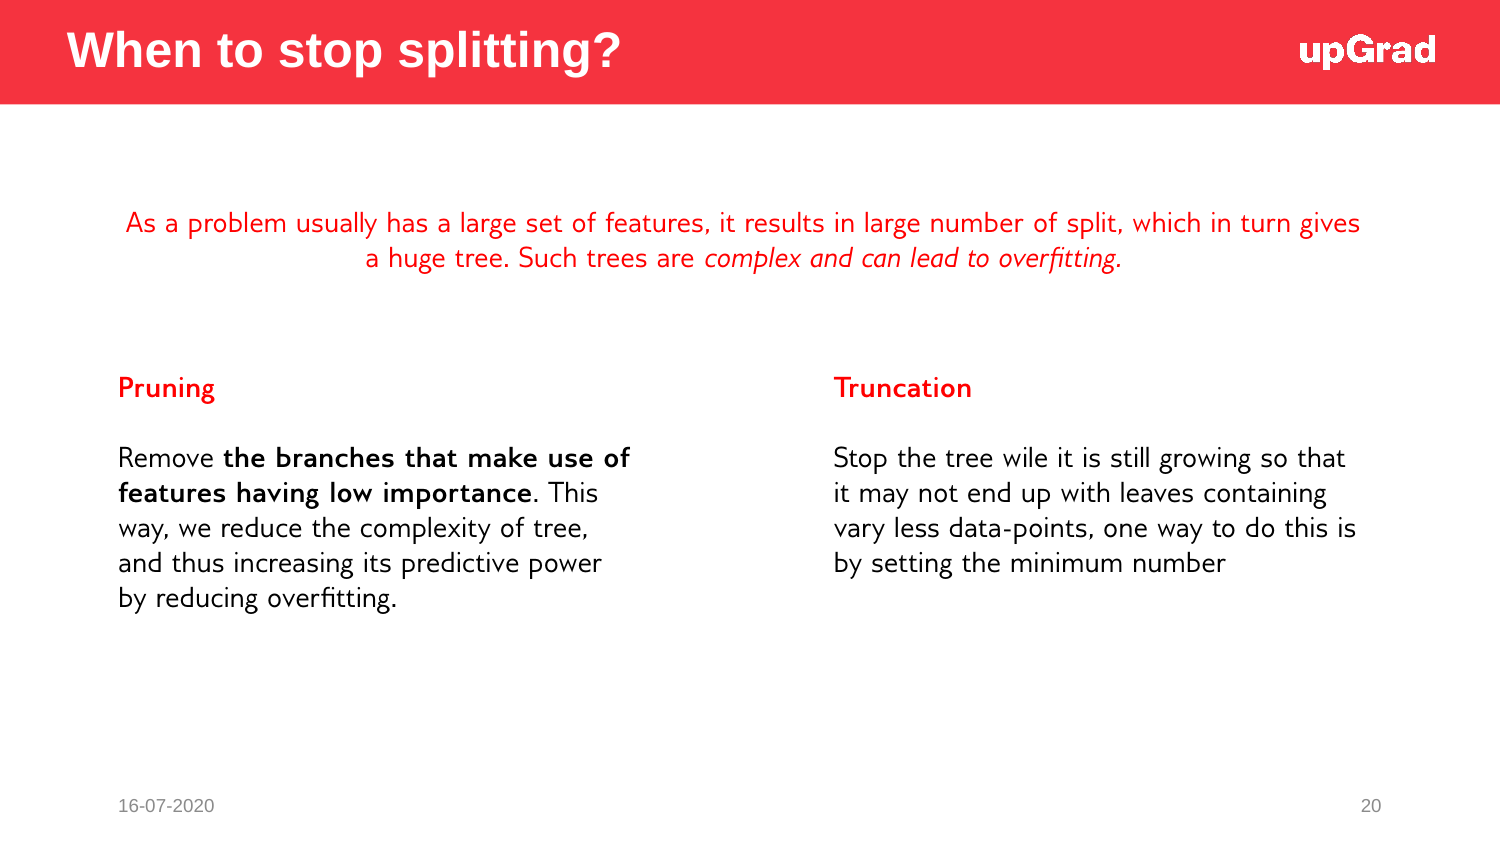

# When to stop splitting?
As a problem usually has a large set of features, it results in large number of split, which in turn gives a huge tree. Such trees are complex and can lead to overfitting.
Pruning

Remove the branches that make use of features having low importance. This way, we reduce the complexity of tree, and thus increasing its predictive power by reducing overfitting.
Truncation

Stop the tree wile it is still growing so that it may not end up with leaves containing vary less data-points, one way to do this is by setting the minimum number
16-07-2020
20